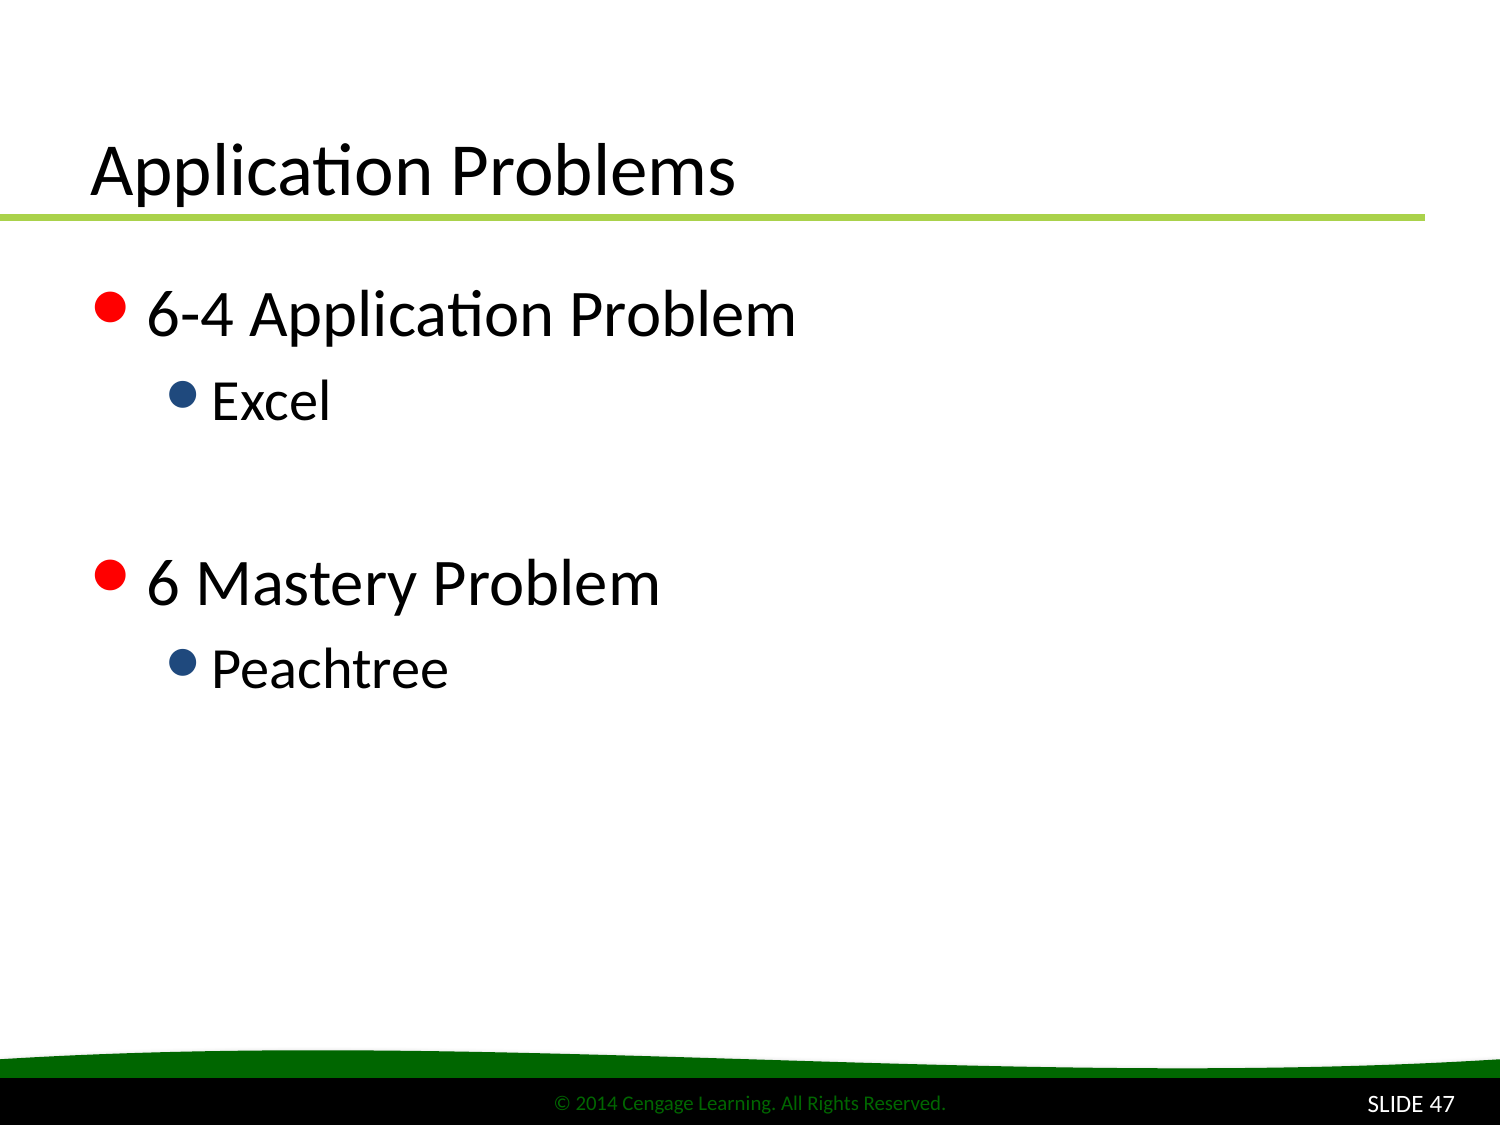

# Application Problems
6-4 Application Problem
Excel

6 Mastery Problem
Peachtree

SLIDE 47